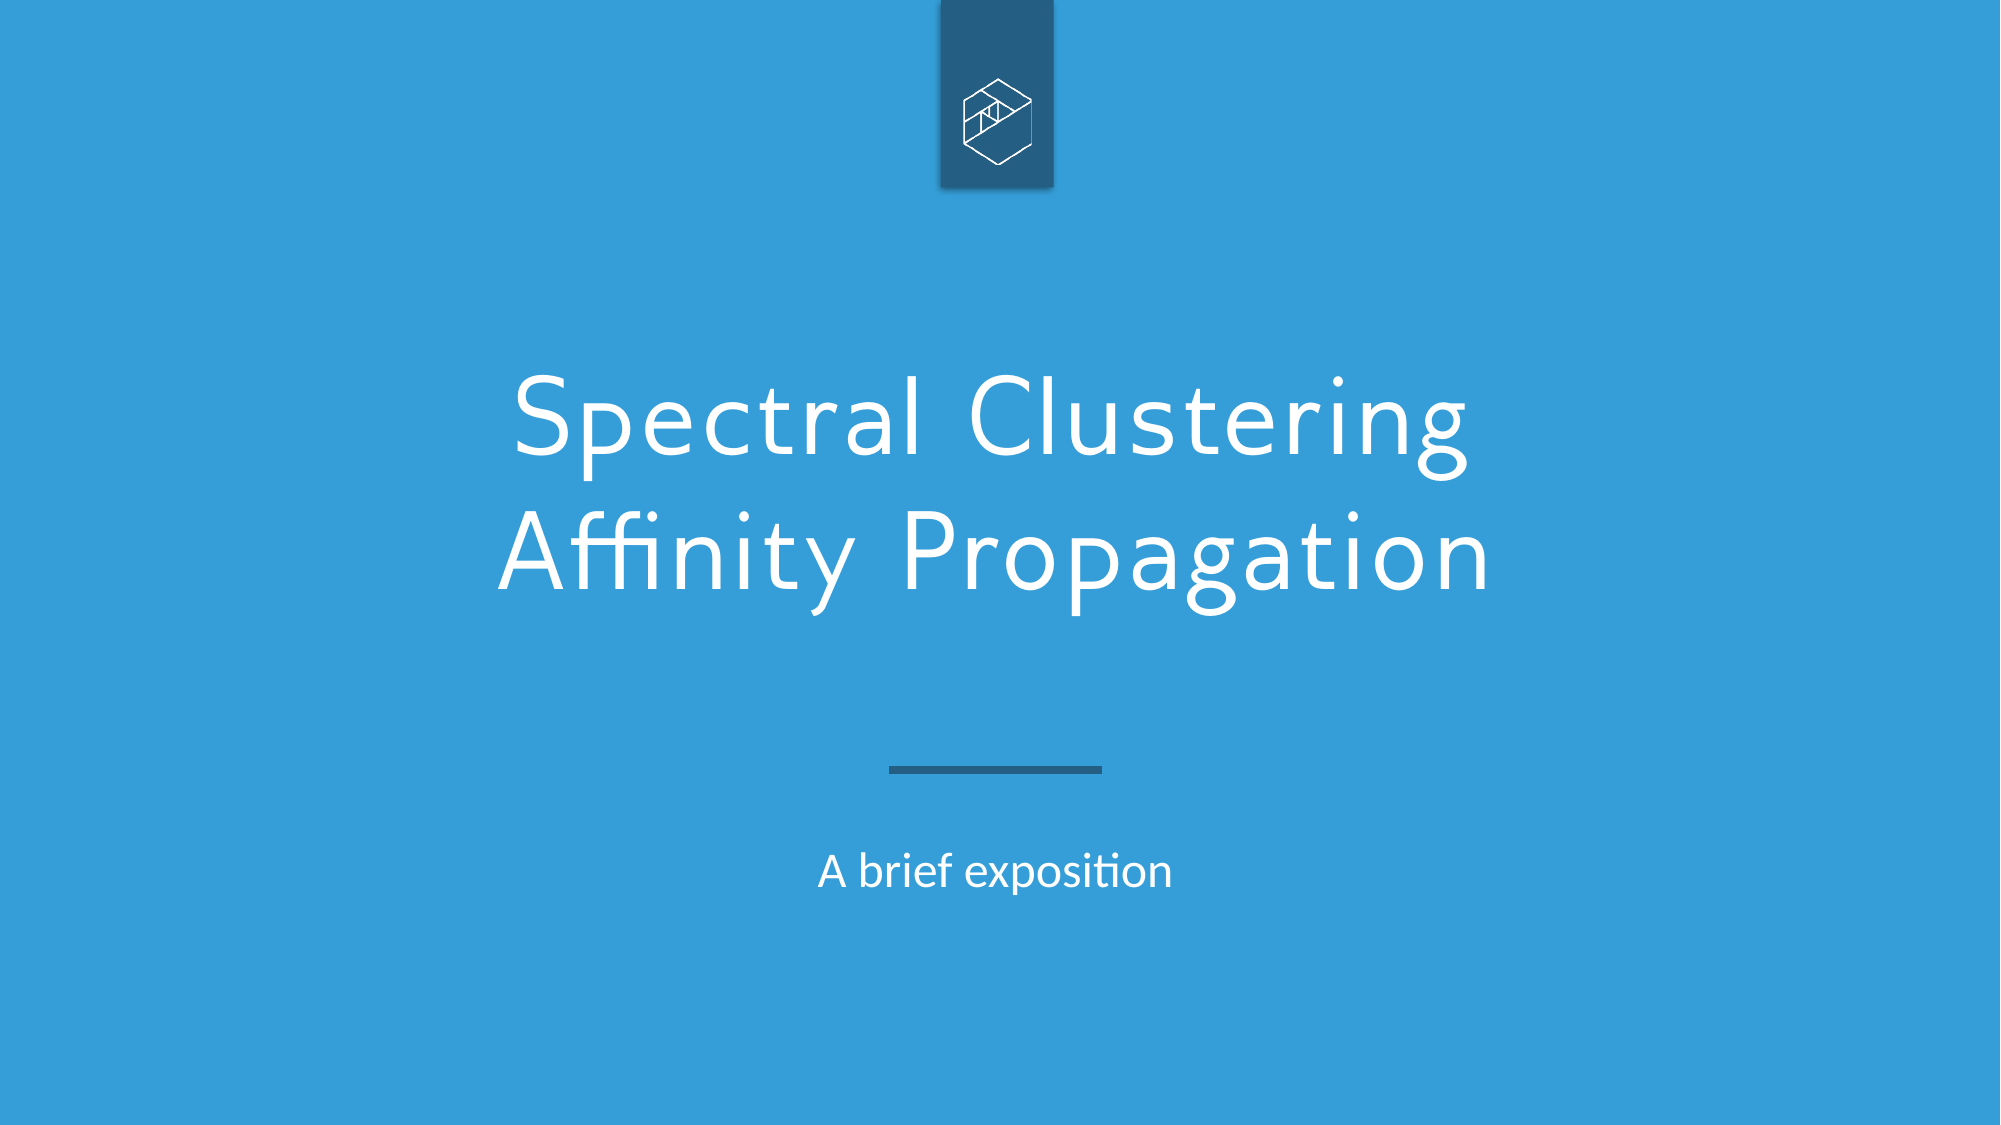

# Spectral Clustering Affinity Propagation
A brief exposition